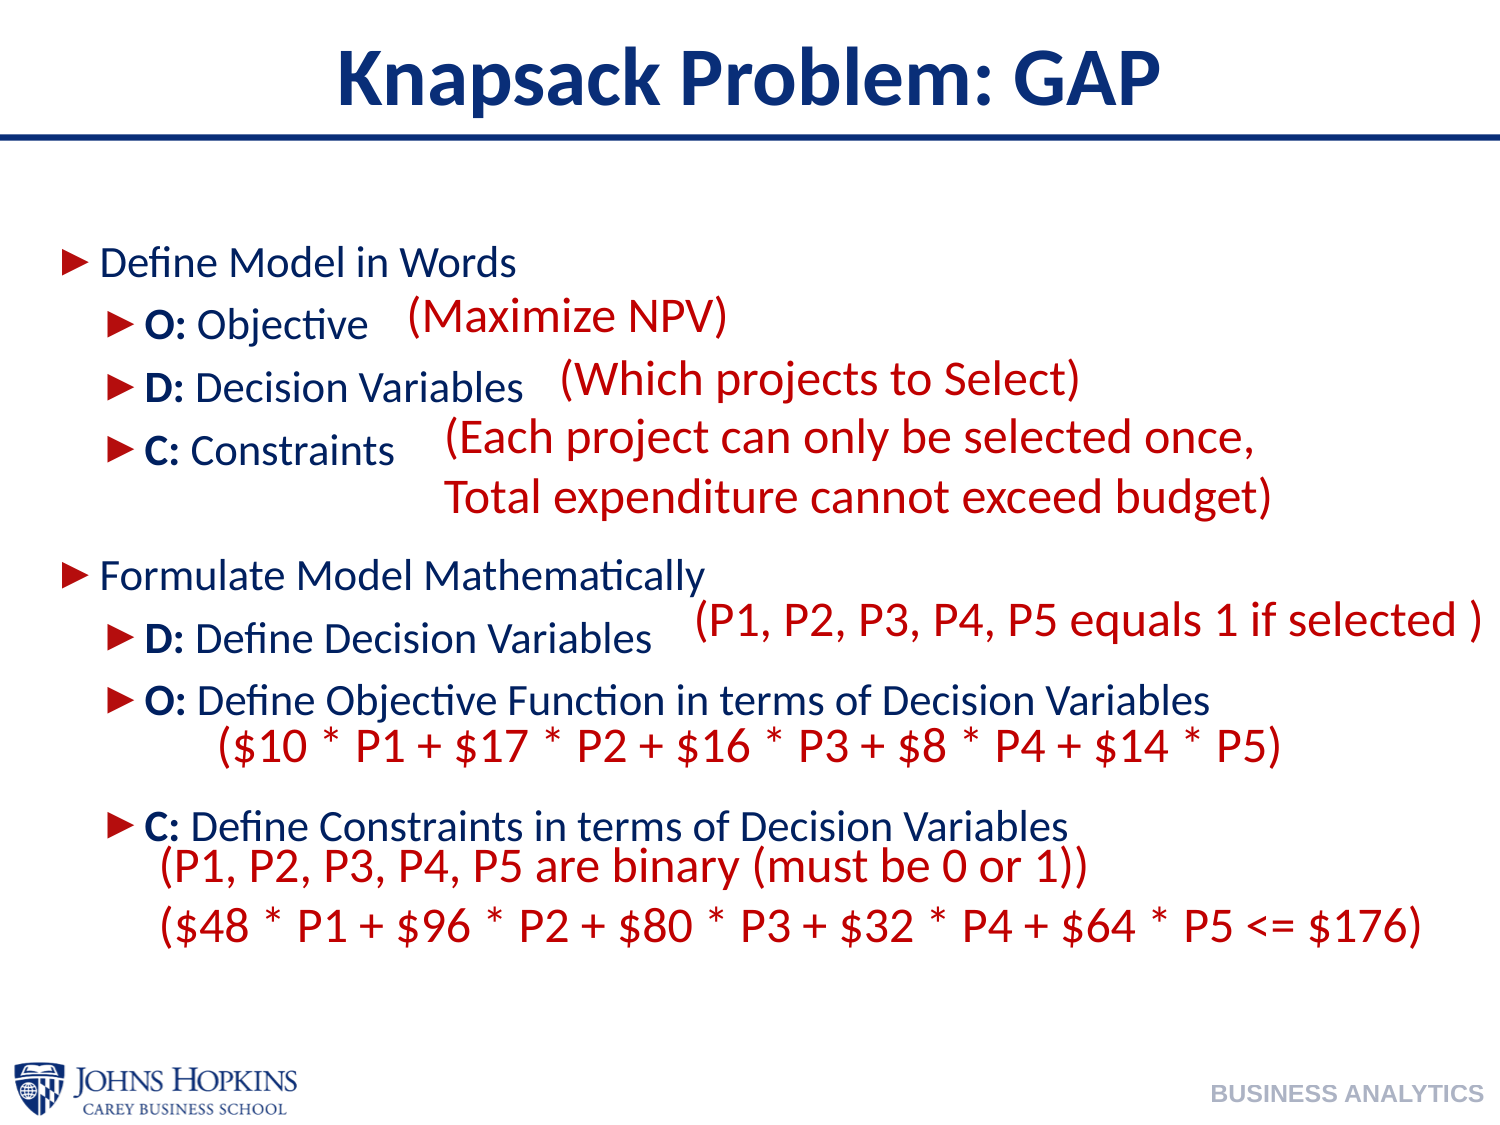

# Knapsack Problem: GAP
Define Model in Words
O: Objective
D: Decision Variables
C: Constraints

Formulate Model Mathematically
D: Define Decision Variables
O: Define Objective Function in terms of Decision Variables

C: Define Constraints in terms of Decision Variables

)

(Maximize NPV)
(Which projects to Select)
(Each project can only be selected once,
Total expenditure cannot exceed budget)
(P1, P2, P3, P4, P5 equals 1 if selected )
($10 * P1 + $17 * P2 + $16 * P3 + $8 * P4 + $14 * P5)
(P1, P2, P3, P4, P5 are binary (must be 0 or 1))
($48 * P1 + $96 * P2 + $80 * P3 + $32 * P4 + $64 * P5 <= $176)